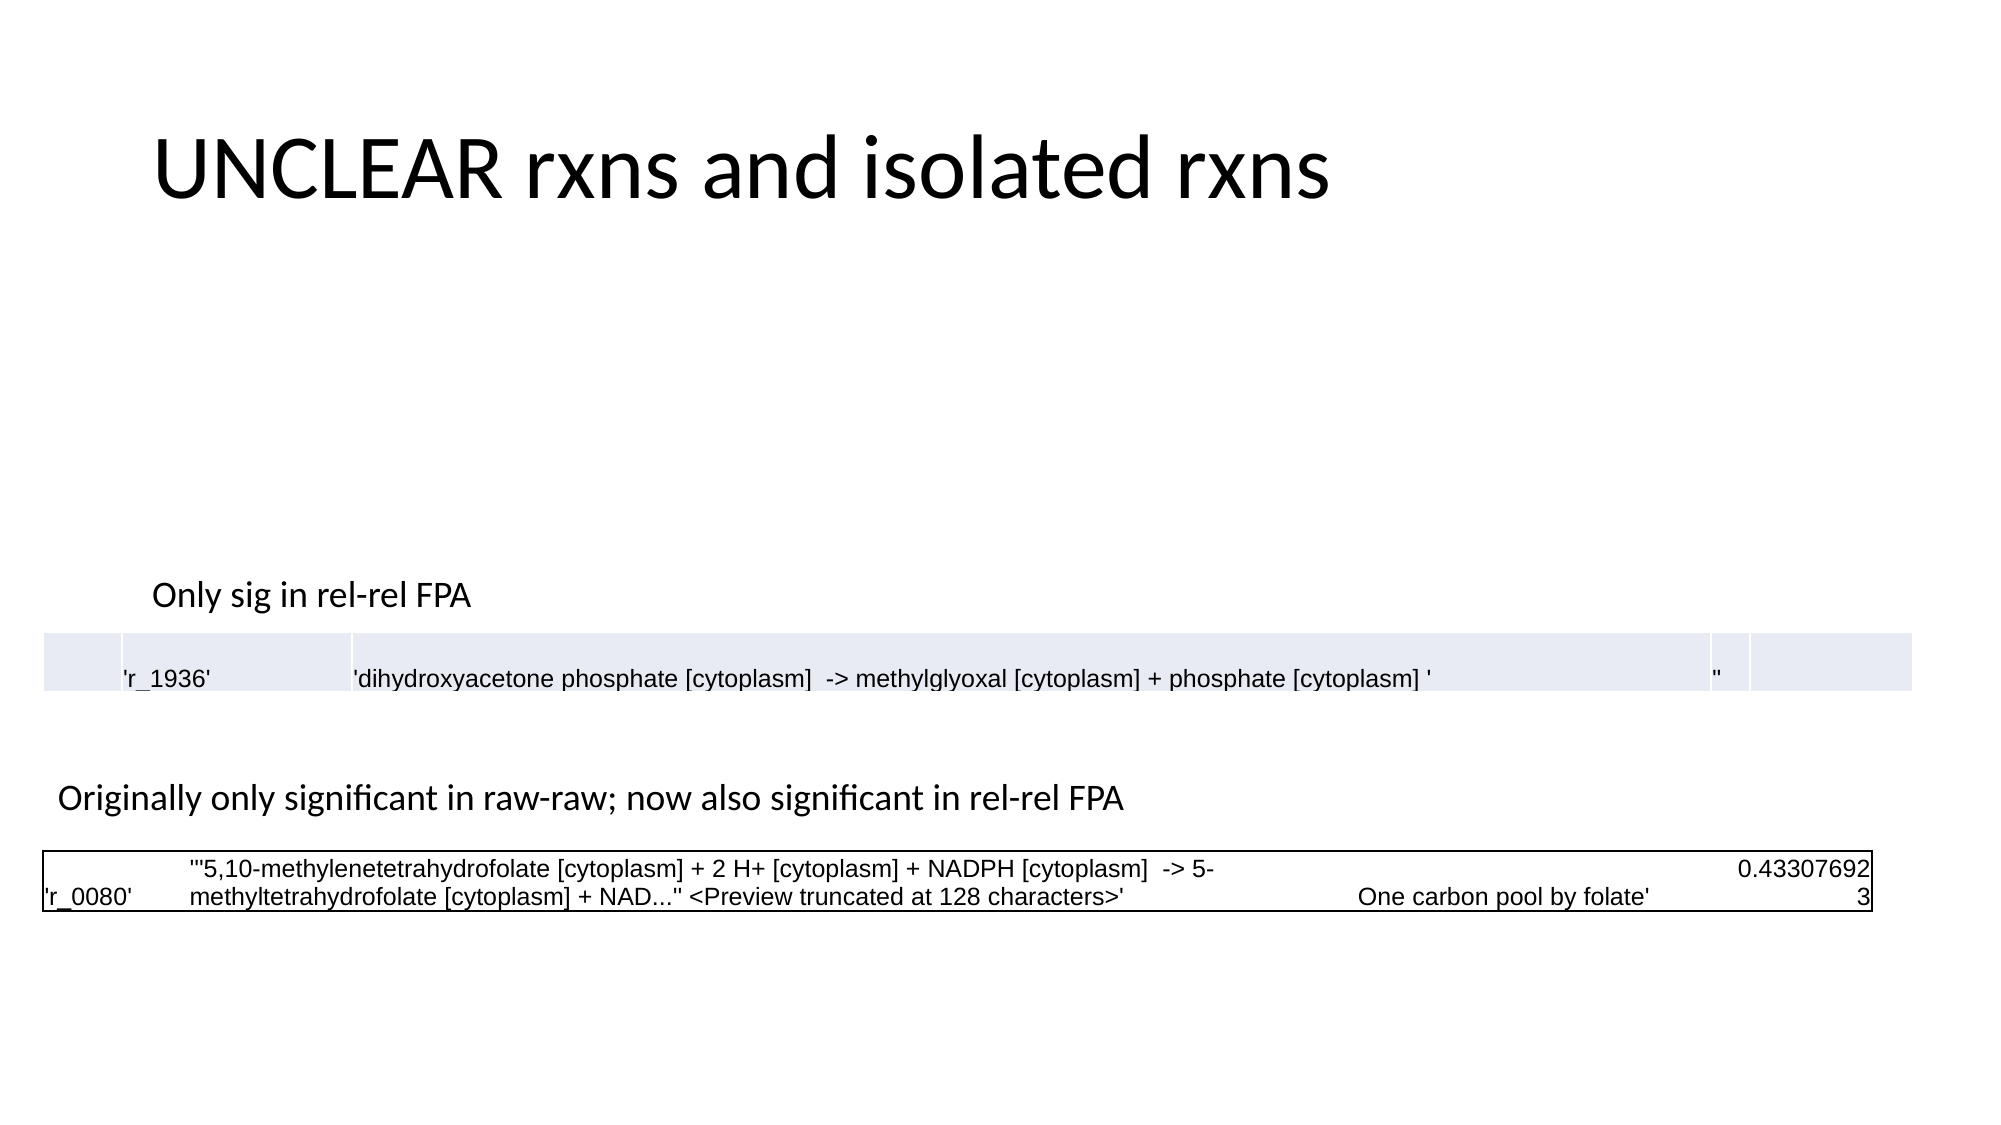

# UNCLEAR rxns and isolated rxns
Only sig in rel-rel FPA
|  | 'r\_1936' | 'dihydroxyacetone phosphate [cytoplasm] -> methylglyoxal [cytoplasm] + phosphate [cytoplasm] ' | '' |  |
| --- | --- | --- | --- | --- |
Originally only significant in raw-raw; now also significant in rel-rel FPA
| 'r\_0080' | '''5,10-methylenetetrahydrofolate [cytoplasm] + 2 H+ [cytoplasm] + NADPH [cytoplasm] -> 5-methyltetrahydrofolate [cytoplasm] + NAD...'' <Preview truncated at 128 characters>' | One carbon pool by folate' | 0.433076923 |
| --- | --- | --- | --- |